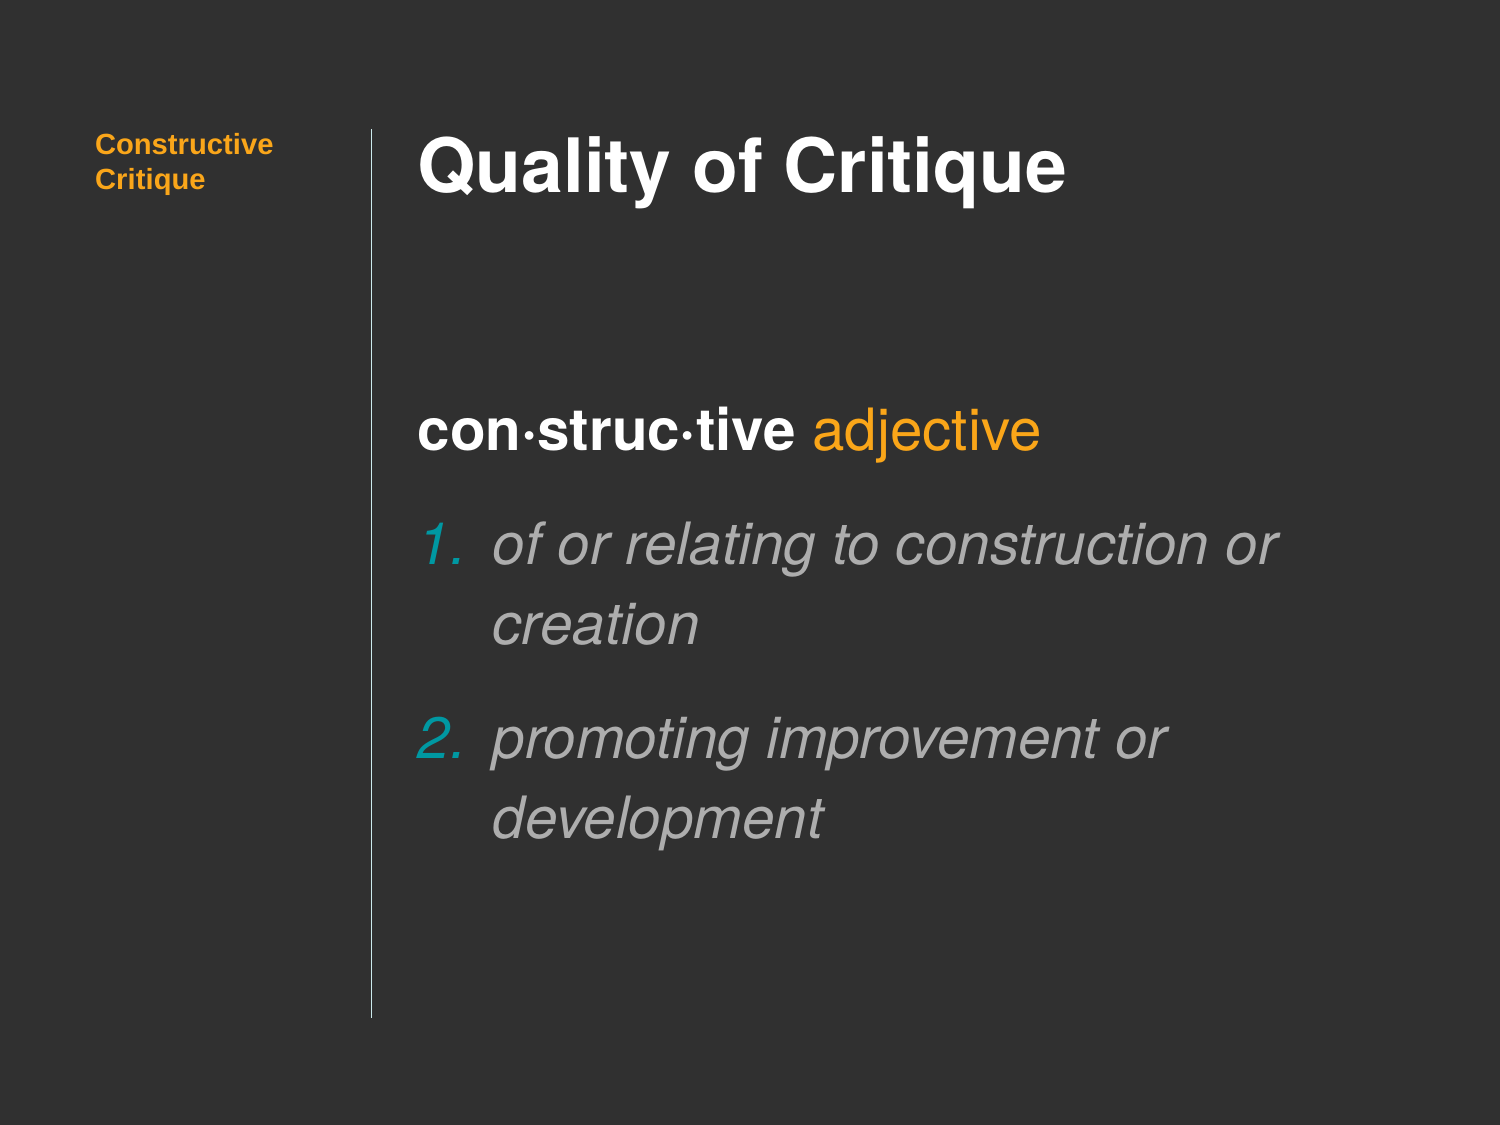

# Quality of Critique
Constructive Critique

con·struc·tive adjective
of or relating to construction or creation
promoting improvement or development